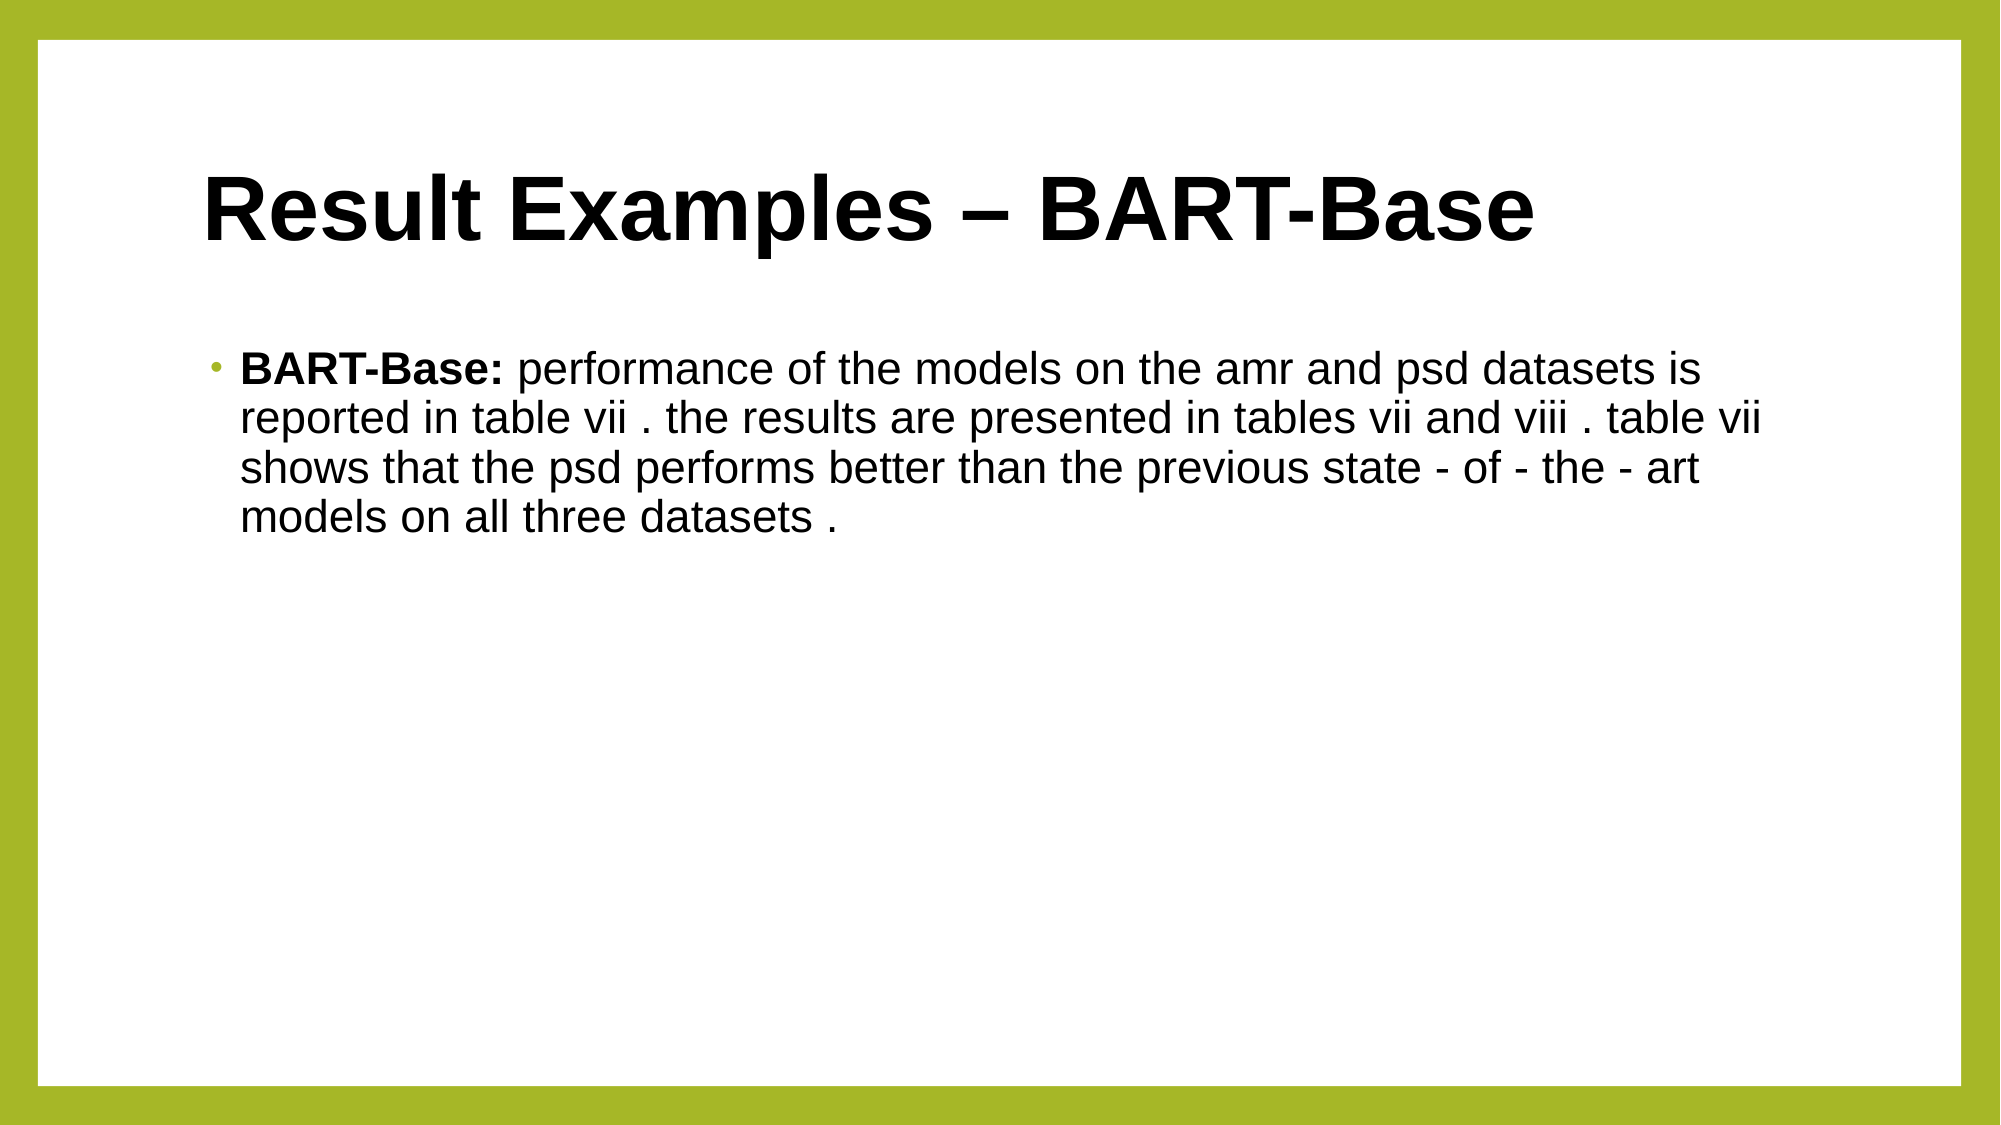

# Result Examples – BART-Base
BART-Base: performance of the models on the amr and psd datasets is reported in table vii . the results are presented in tables vii and viii . table vii shows that the psd performs better than the previous state - of - the - art models on all three datasets .